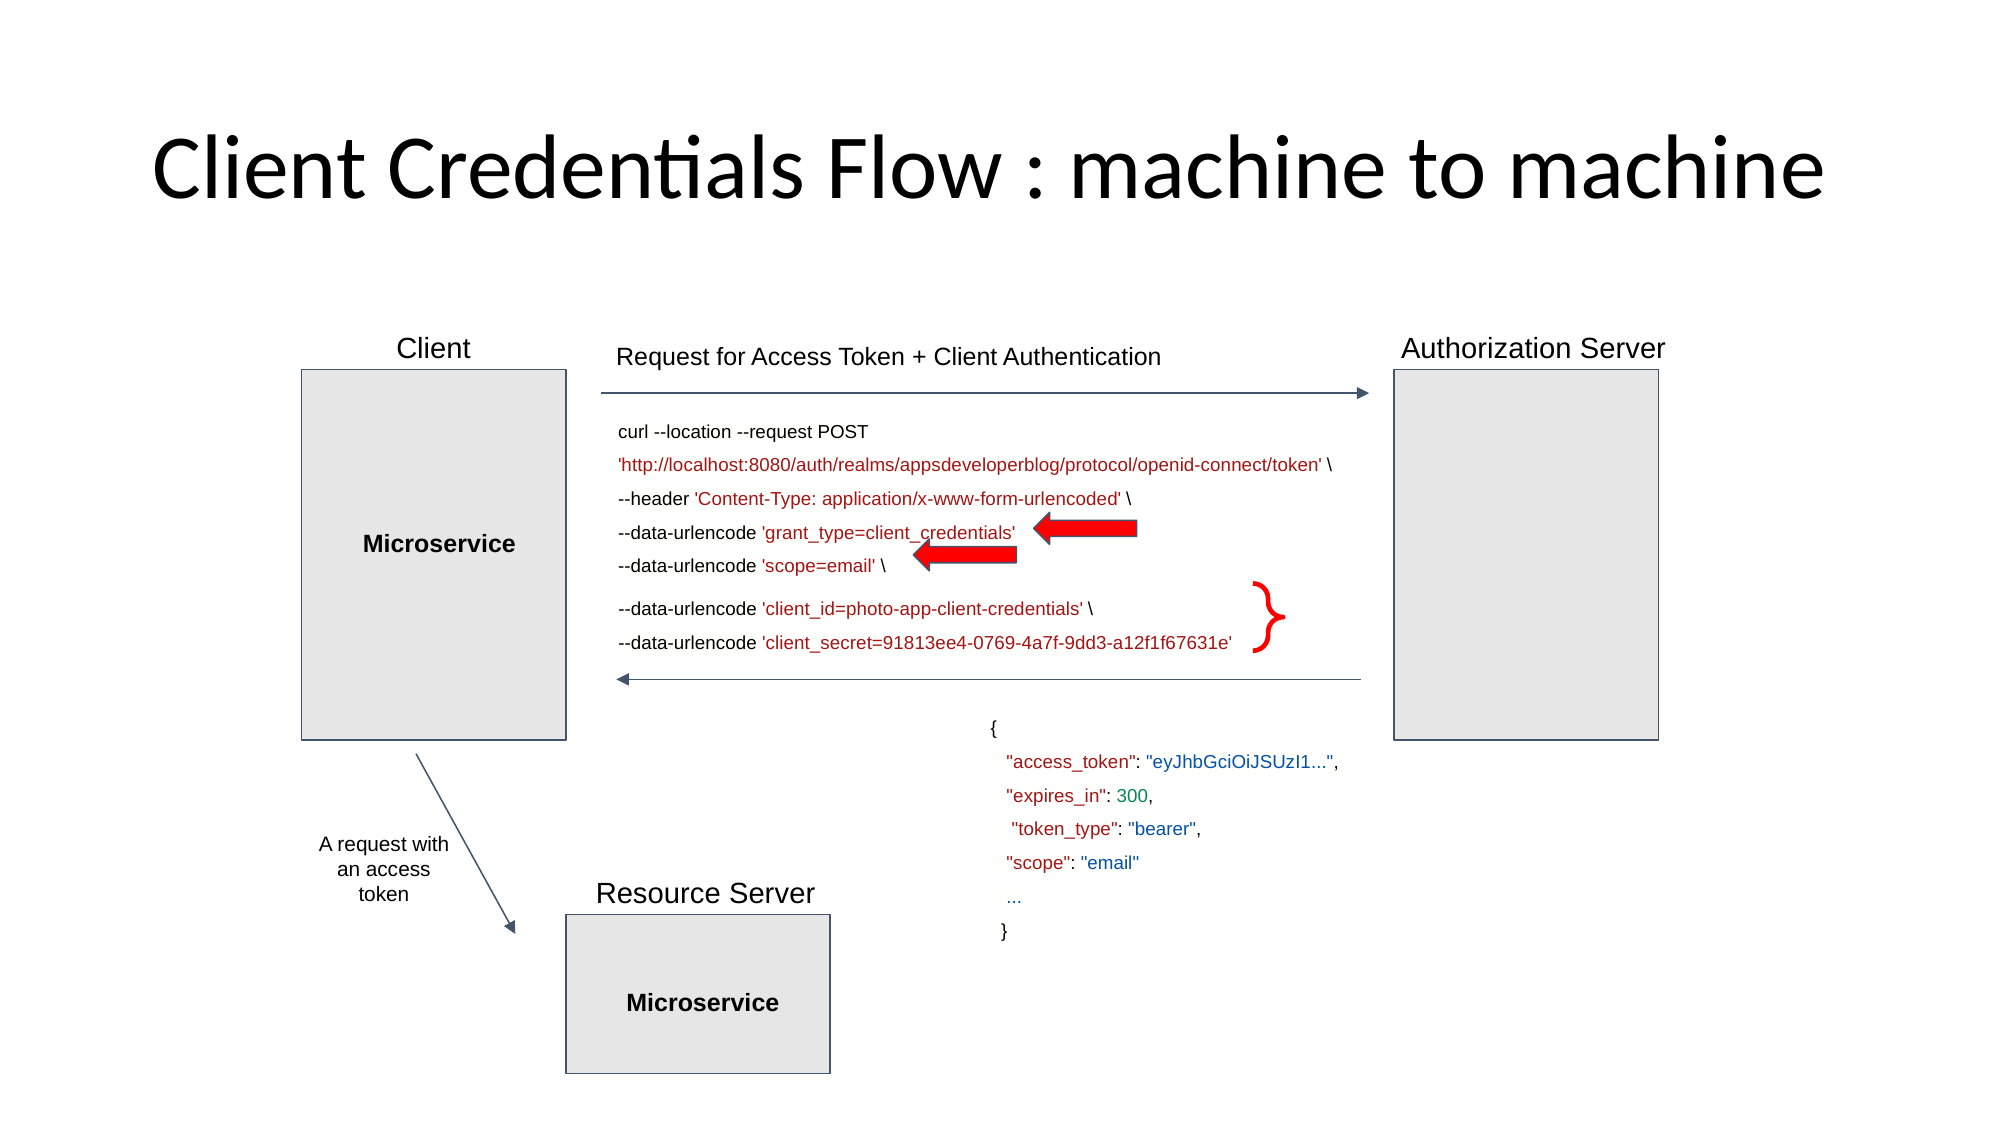

# Client Credentials Flow : machine to machine
Client
Authorization Server
Request for Access Token + Client Authentication

curl --location --request POST 'http://localhost:8080/auth/realms/appsdeveloperblog/protocol/openid-connect/token' \
--header 'Content-Type: application/x-www-form-urlencoded' \
--data-urlencode 'grant_type=client_credentials'
--data-urlencode 'scope=email' \

Microservice

--data-urlencode 'client_id=photo-app-client-credentials' \
--data-urlencode 'client_secret=91813ee4-0769-4a7f-9dd3-a12f1f67631e'

{
   "access_token": "eyJhbGciOiJSUzI1...",
   "expires_in": 300,
    "token_type": "bearer",
   "scope": "email"
   ...
  }

A request with an access token
Resource Server

Microservice